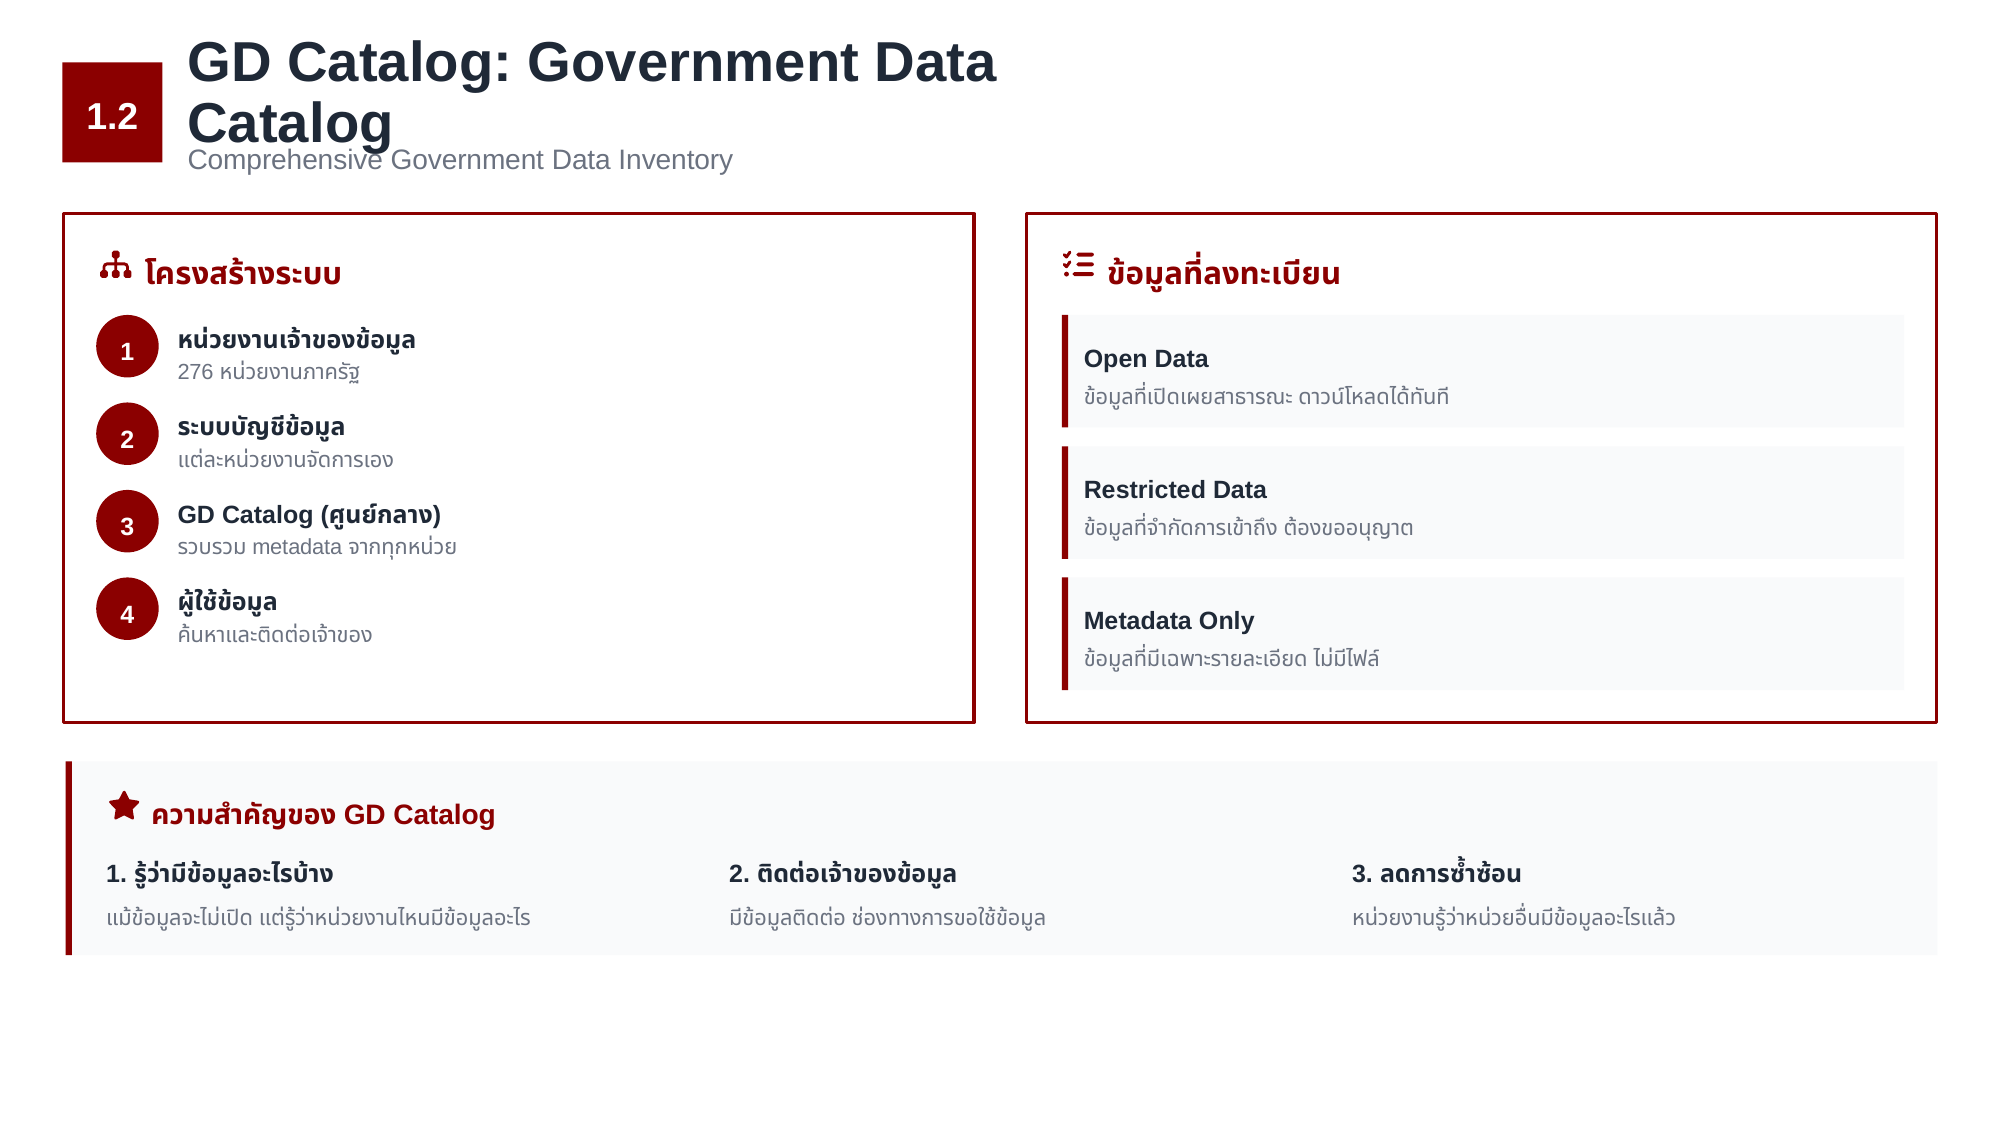

1.2

GD Catalog: Government Data Catalog
Comprehensive Government Data Inventory

โครงสร้างระบบ
ข้อมูลที่ลงทะเบียน

1

หน่วยงานเจ้าของข้อมูล

Open Data
276 หน่วยงานภาครัฐ
ข้อมูลที่เปิดเผยสาธารณะ ดาวน์โหลดได้ทันที
2

ระบบบัญชีข้อมูล
แต่ละหน่วยงานจัดการเอง

Restricted Data
3

GD Catalog (ศูนย์กลาง)
ข้อมูลที่จำกัดการเข้าถึง ต้องขออนุญาต
รวบรวม metadata จากทุกหน่วย
4

ผู้ใช้ข้อมูล

Metadata Only
ค้นหาและติดต่อเจ้าของ
ข้อมูลที่มีเฉพาะรายละเอียด ไม่มีไฟล์

ความสำคัญของ GD Catalog

1. รู้ว่ามีข้อมูลอะไรบ้าง
2. ติดต่อเจ้าของข้อมูล
3. ลดการซ้ำซ้อน
แม้ข้อมูลจะไม่เปิด แต่รู้ว่าหน่วยงานไหนมีข้อมูลอะไร
มีข้อมูลติดต่อ ช่องทางการขอใช้ข้อมูล
หน่วยงานรู้ว่าหน่วยอื่นมีข้อมูลอะไรแล้ว